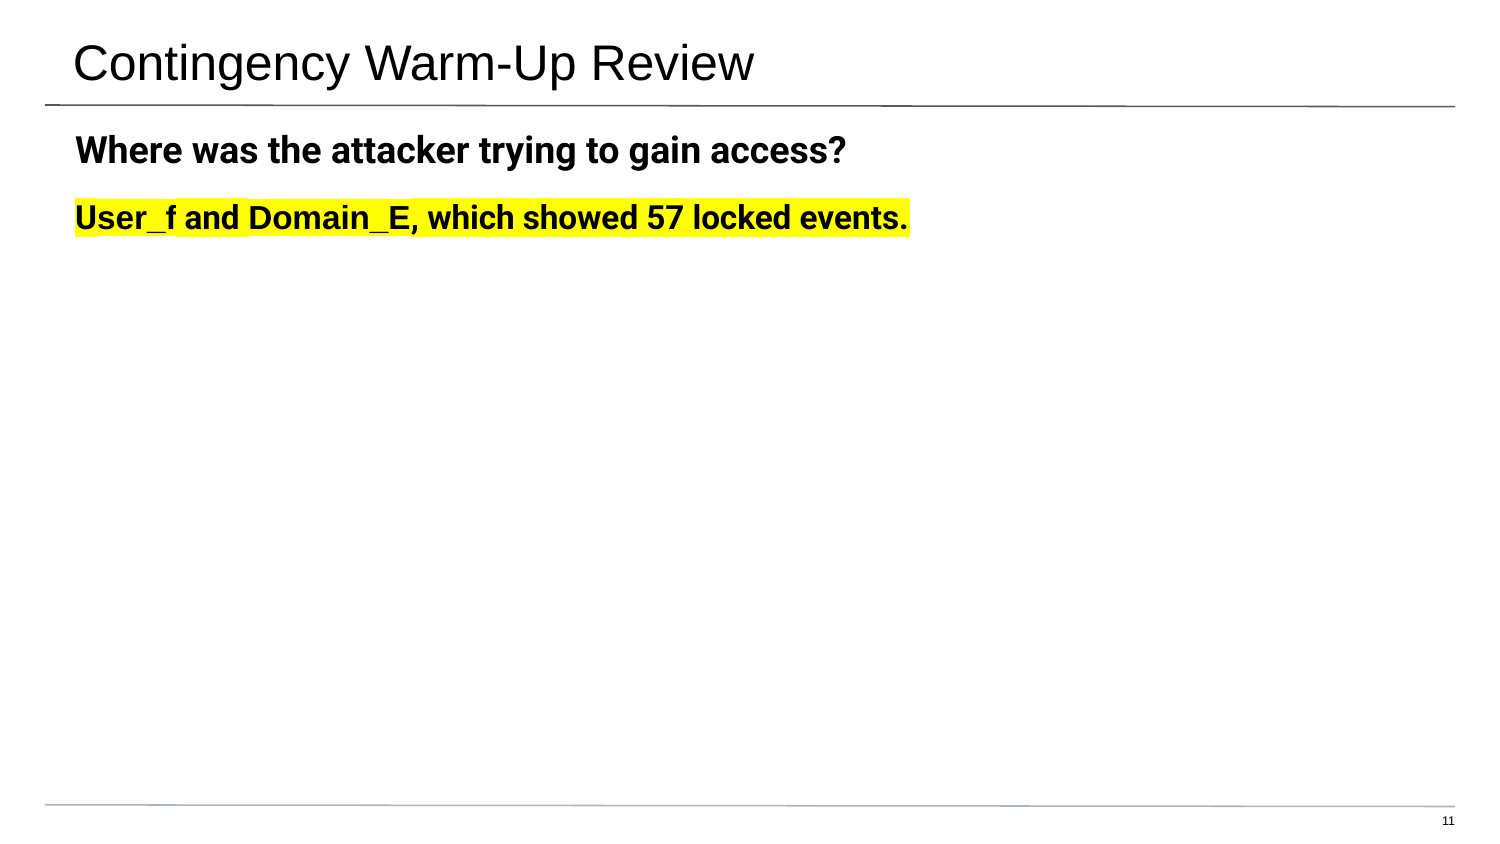

# Contingency Warm-Up Review
Where was the attacker trying to gain access?
User_f and Domain_E, which showed 57 locked events.

11